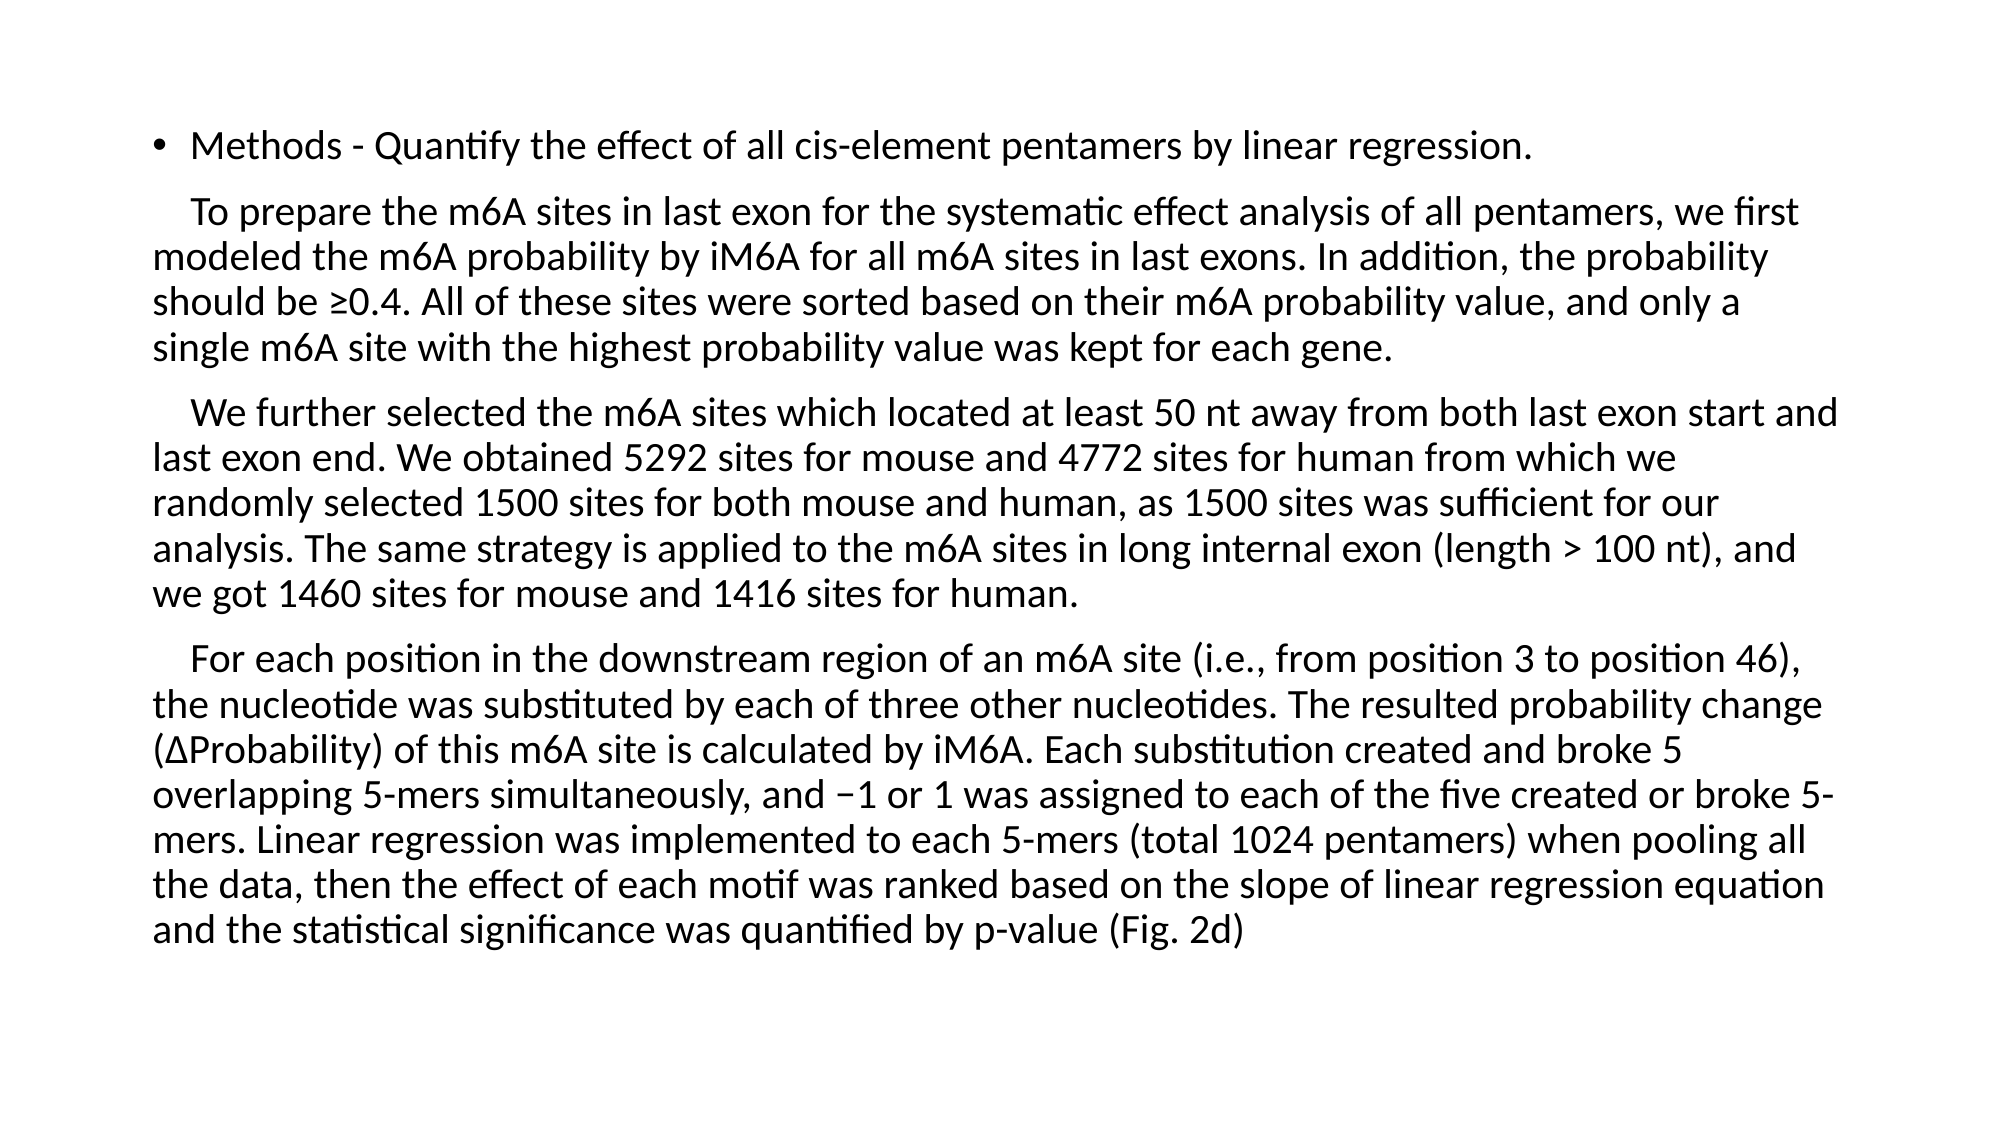

Methods - Quantify the effect of all cis-element pentamers by linear regression.
    To prepare the m6A sites in last exon for the systematic effect analysis of all pentamers, we first modeled the m6A probability by iM6A for all m6A sites in last exons. In addition, the probability should be ≥0.4. All of these sites were sorted based on their m6A probability value, and only a single m6A site with the highest probability value was kept for each gene.
    We further selected the m6A sites which located at least 50 nt away from both last exon start and last exon end. We obtained 5292 sites for mouse and 4772 sites for human from which we randomly selected 1500 sites for both mouse and human, as 1500 sites was sufficient for our analysis. The same strategy is applied to the m6A sites in long internal exon (length > 100 nt), and we got 1460 sites for mouse and 1416 sites for human.
    For each position in the downstream region of an m6A site (i.e., from position 3 to position 46), the nucleotide was substituted by each of three other nucleotides. The resulted probability change (ΔProbability) of this m6A site is calculated by iM6A. Each substitution created and broke 5 overlapping 5-mers simultaneously, and −1 or 1 was assigned to each of the five created or broke 5-mers. Linear regression was implemented to each 5-mers (total 1024 pentamers) when pooling all the data, then the effect of each motif was ranked based on the slope of linear regression equation and the statistical significance was quantified by p-value (Fig. 2d)